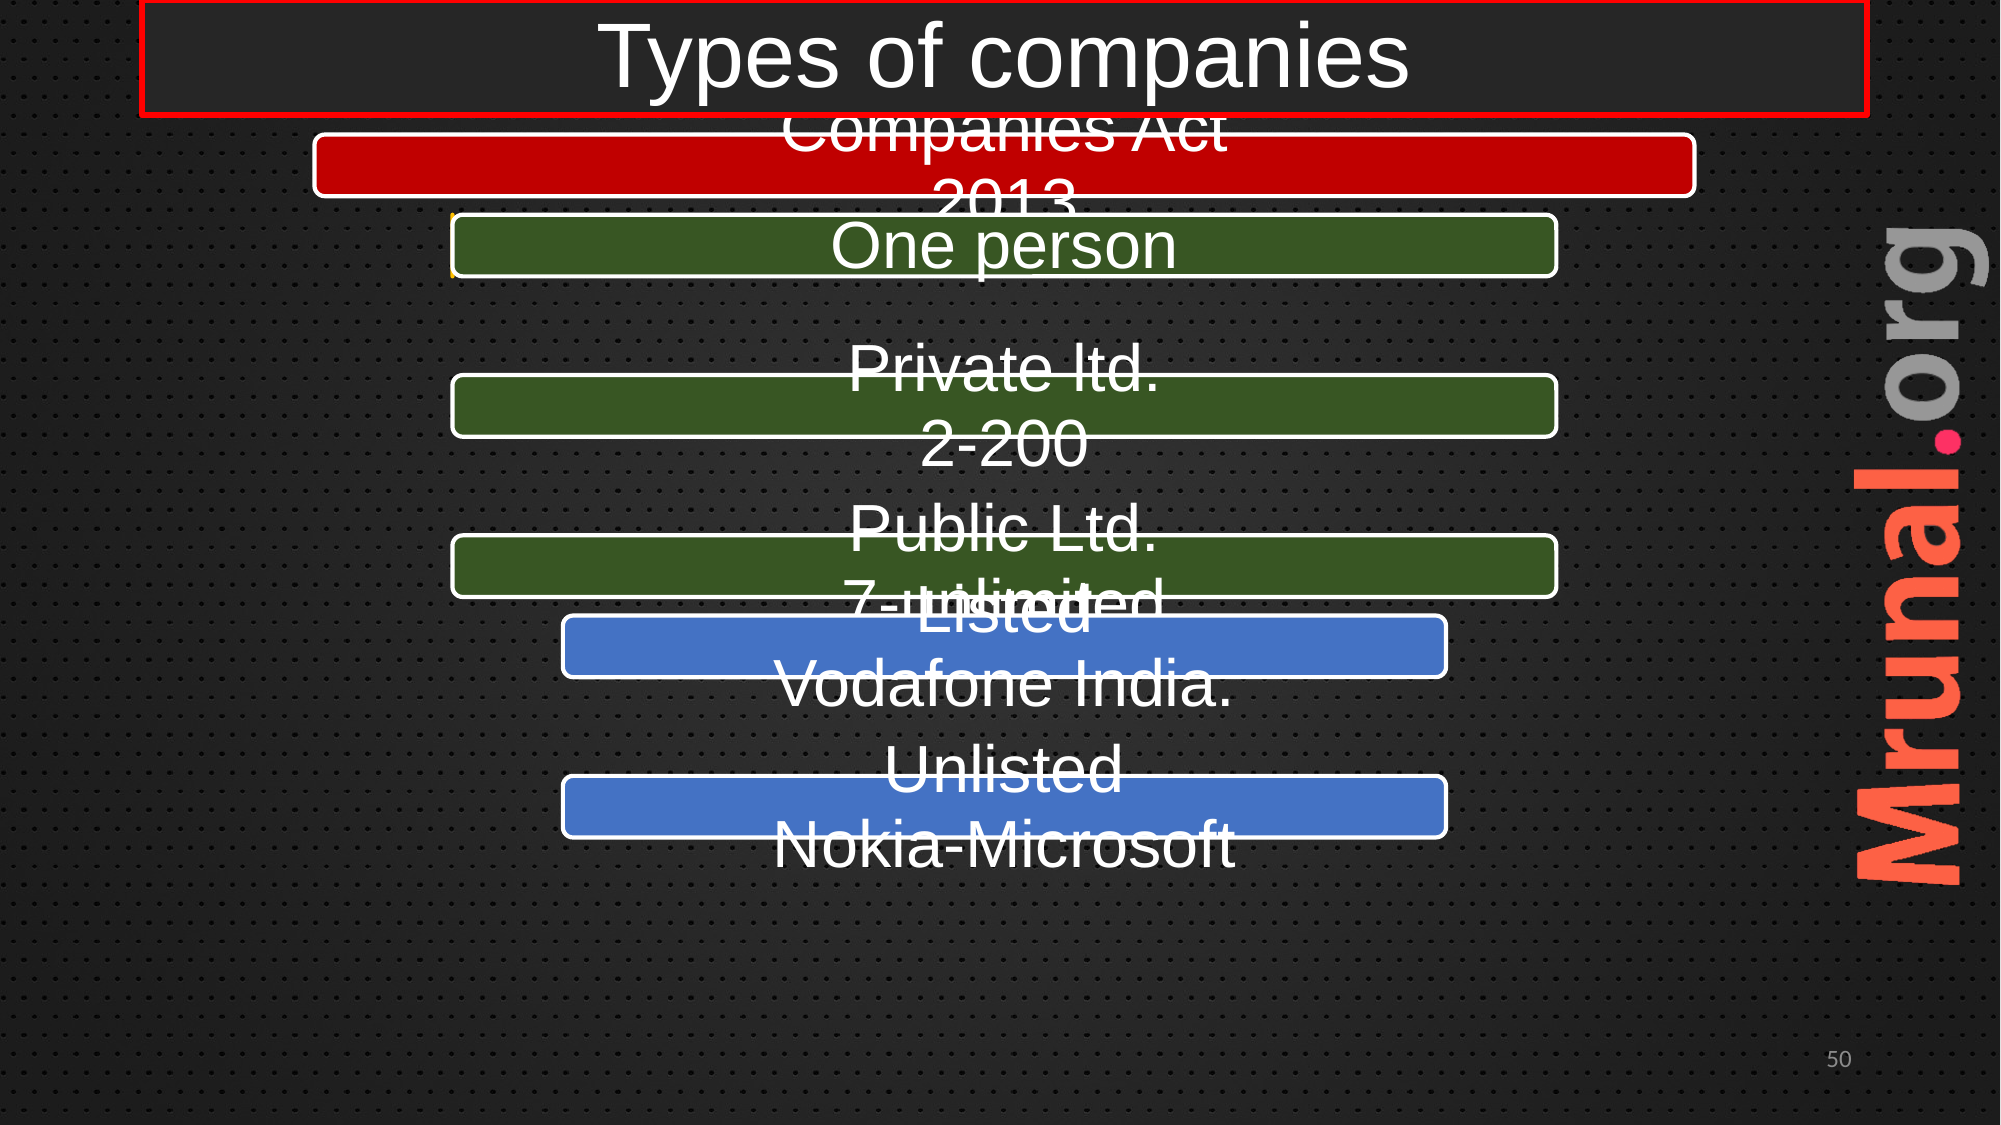

# Types of companies
Companies Act
2013
Public Ltd.
7-unlimited
Listed
Vodafone India.
Unlisted
Nokia-Microsoft
One person
Private ltd.
2-200
50